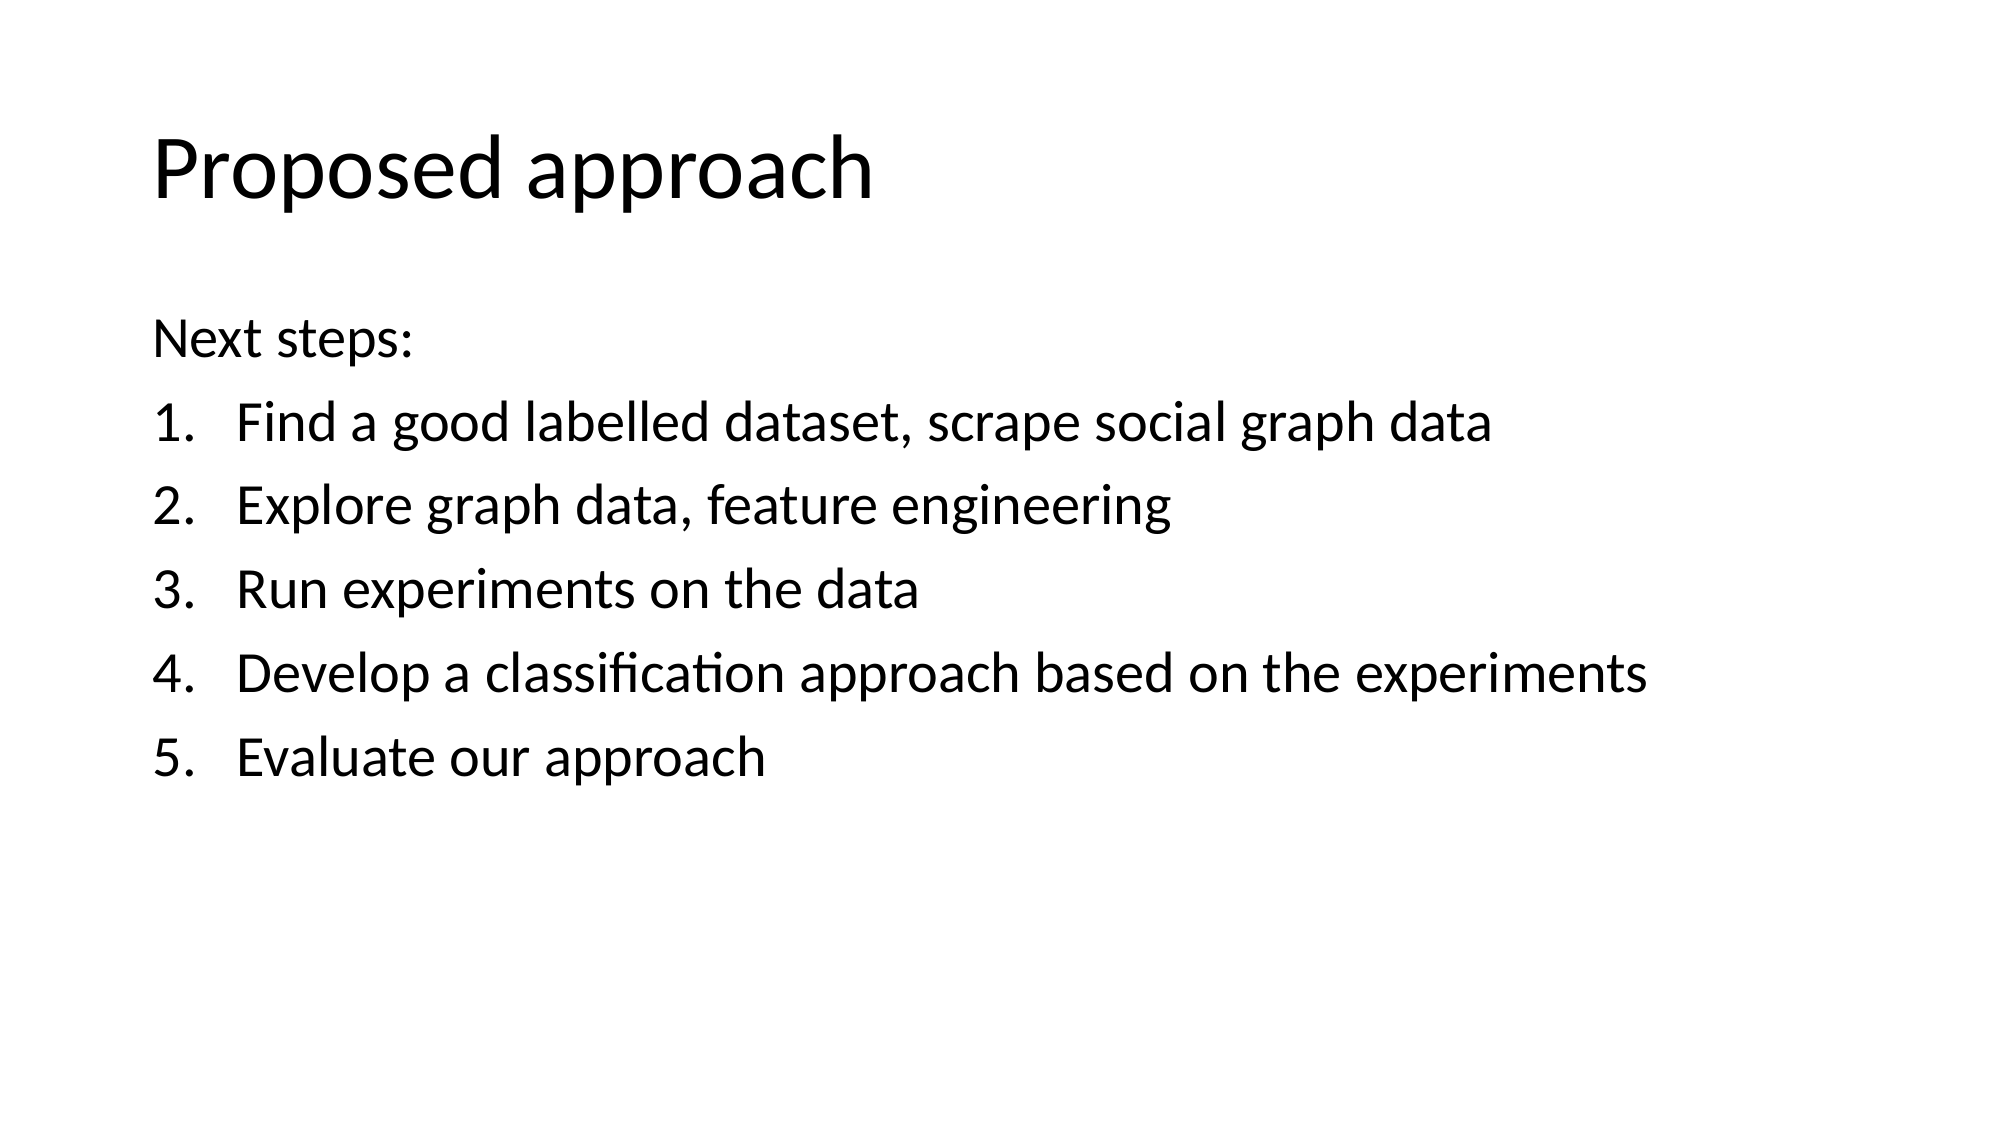

# Proposed approach
Next steps:
Find a good labelled dataset, scrape social graph data
Explore graph data, feature engineering
Run experiments on the data
Develop a classification approach based on the experiments
Evaluate our approach